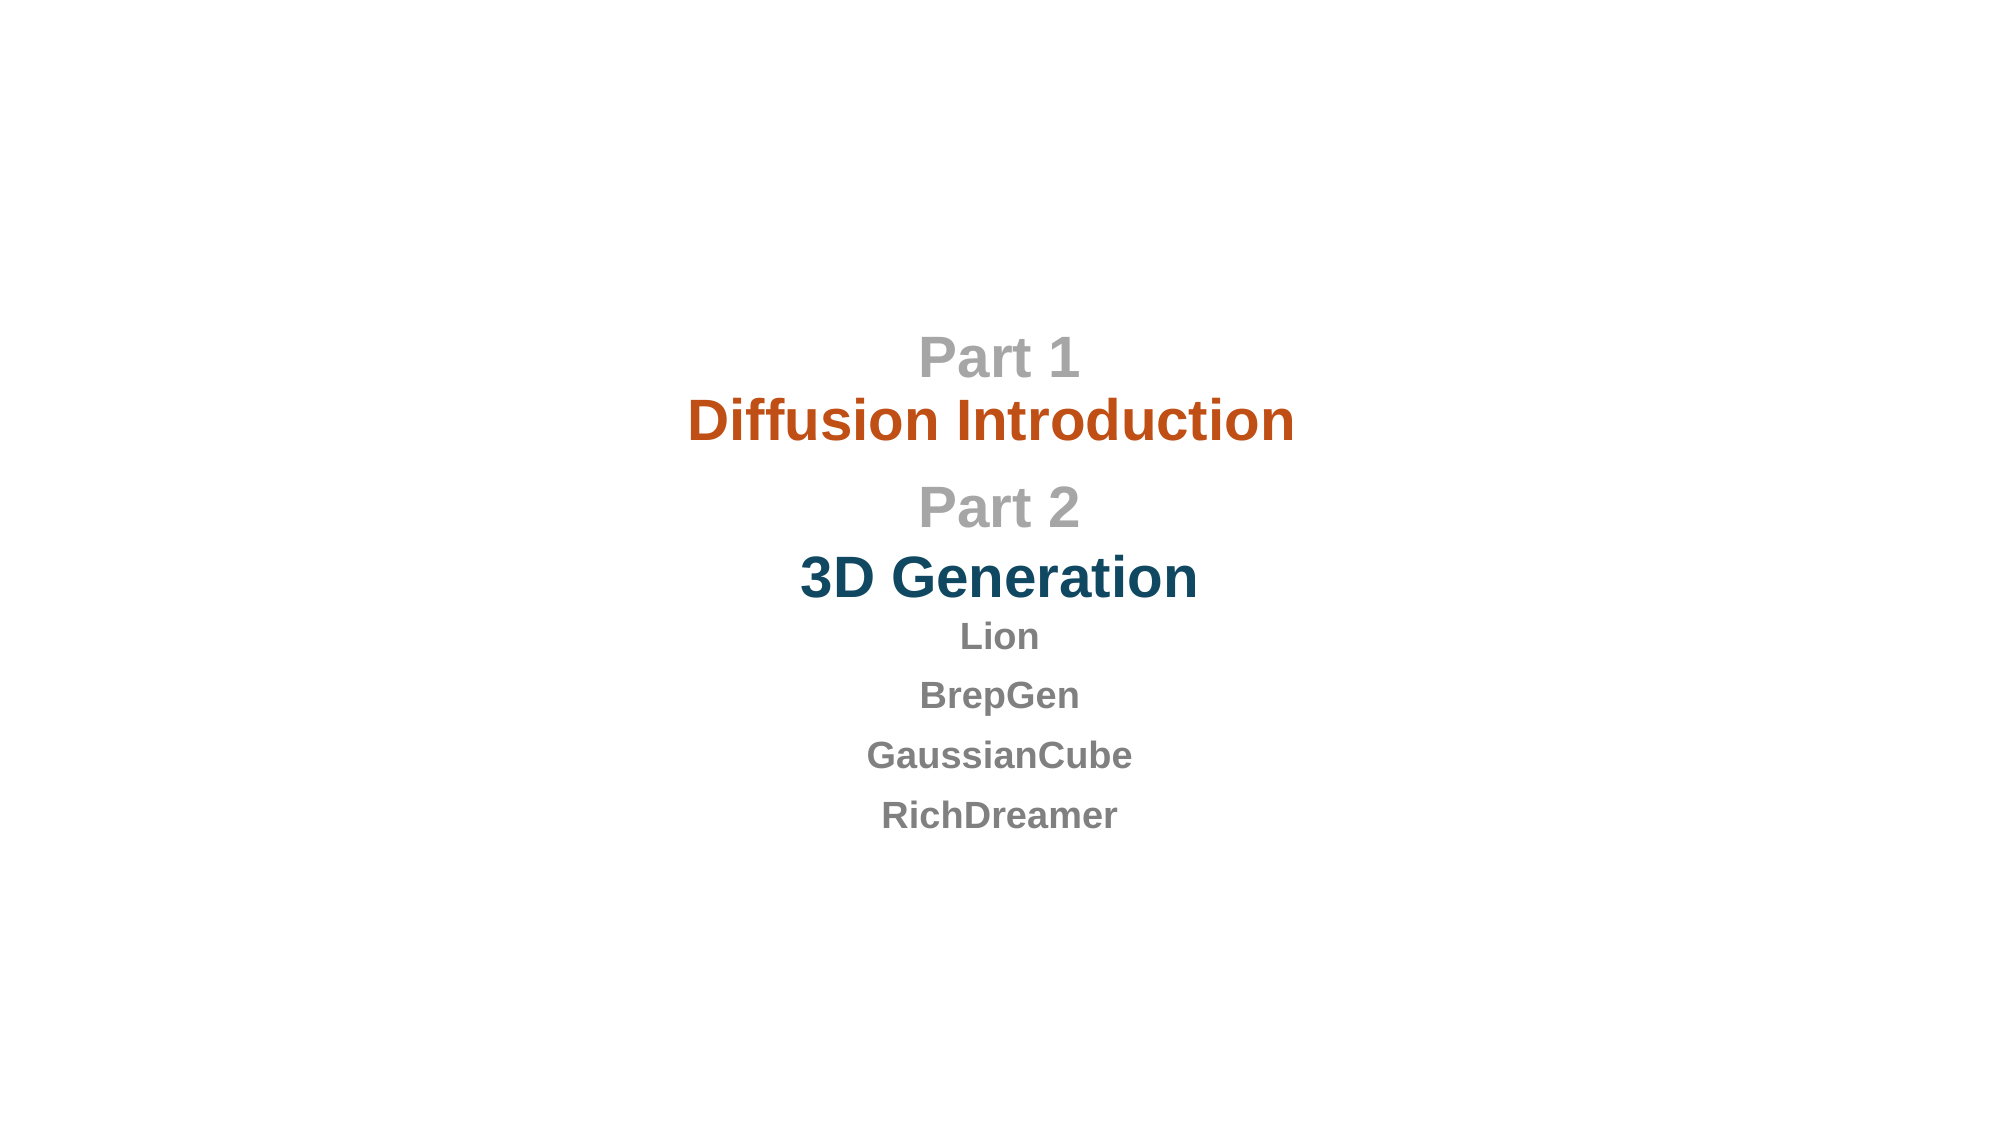

# Part 1 Diffusion Introduction
Part 2
3D Generation
Lion
BrepGen
GaussianCube
RichDreamer